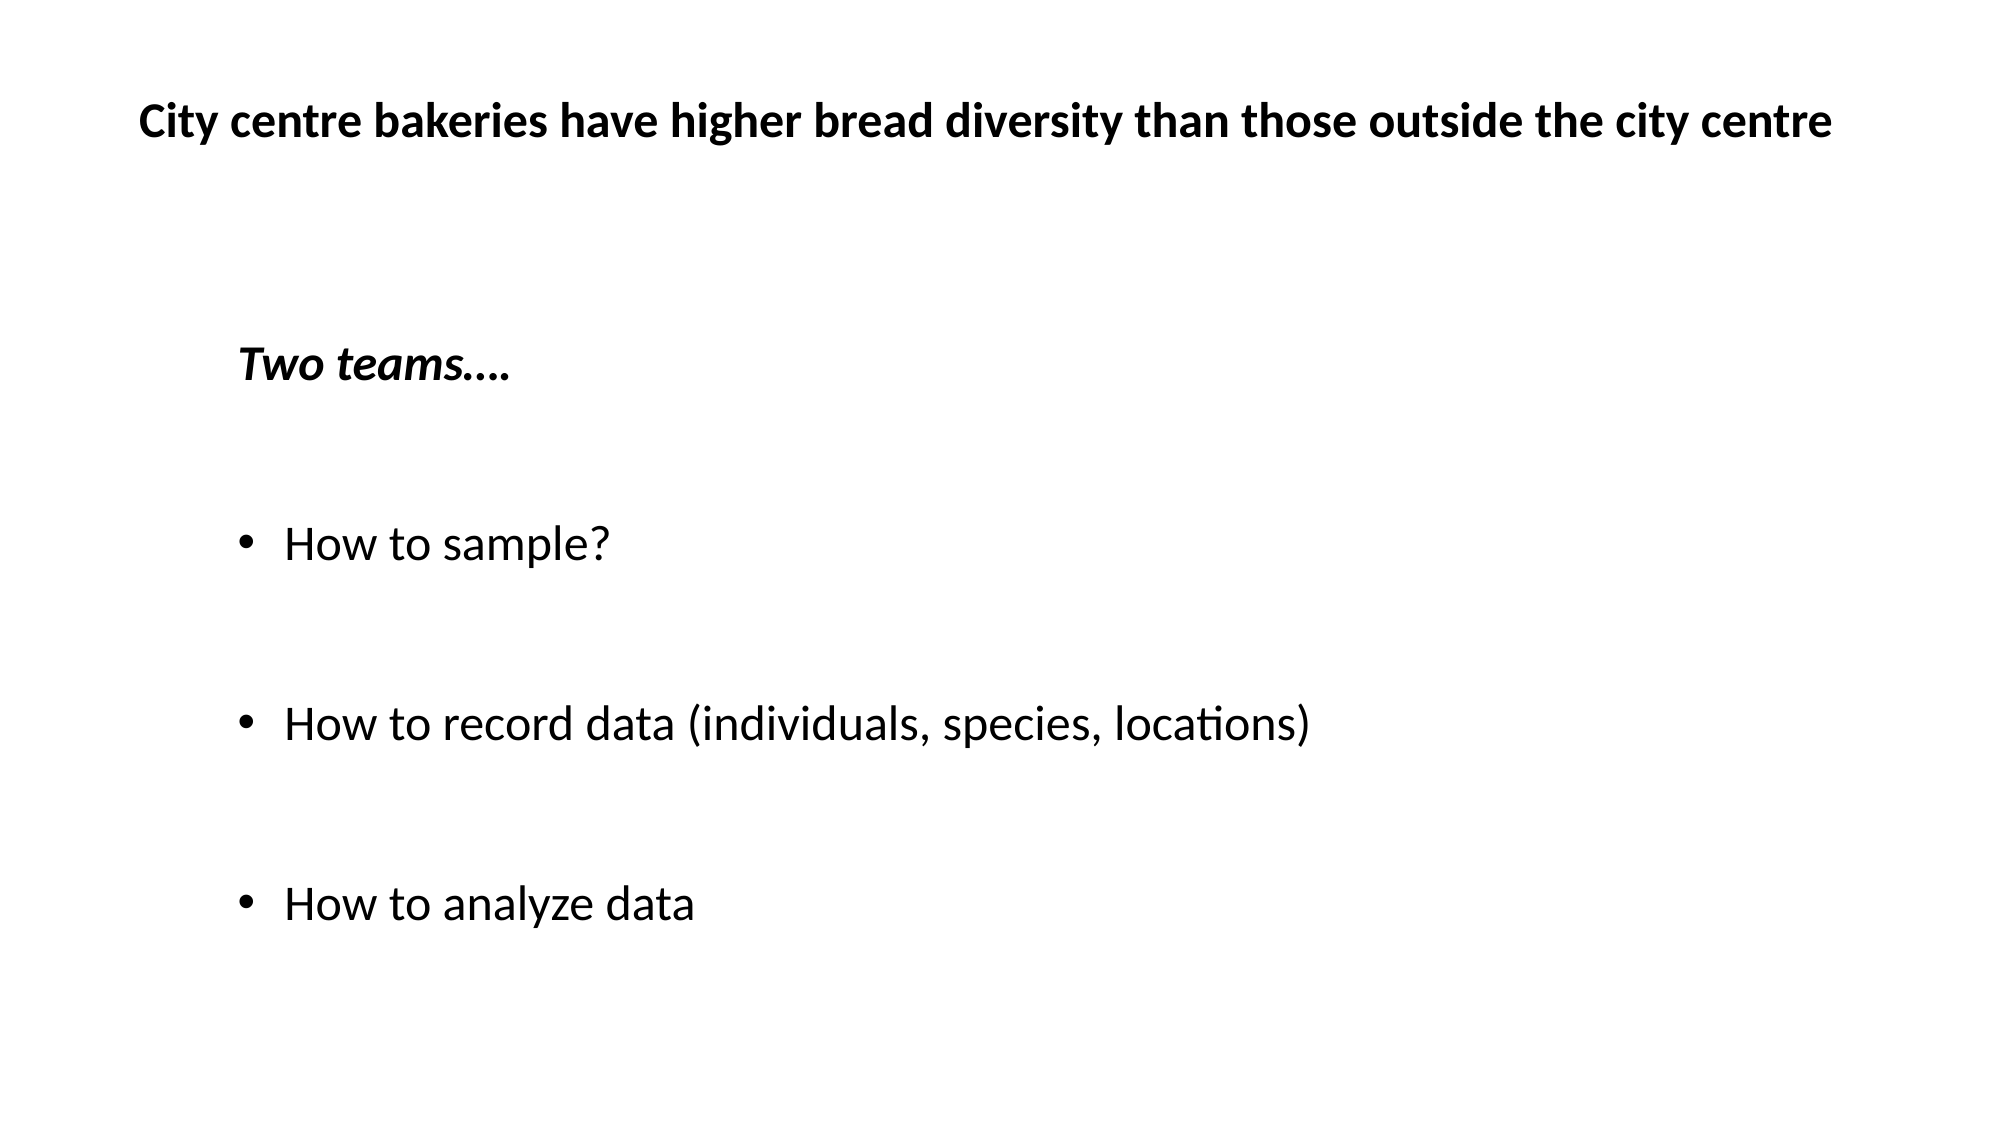

City centre bakeries have higher bread diversity than those outside the city centre
Two teams….

How to sample?

How to record data (individuals, species, locations)

How to analyze data